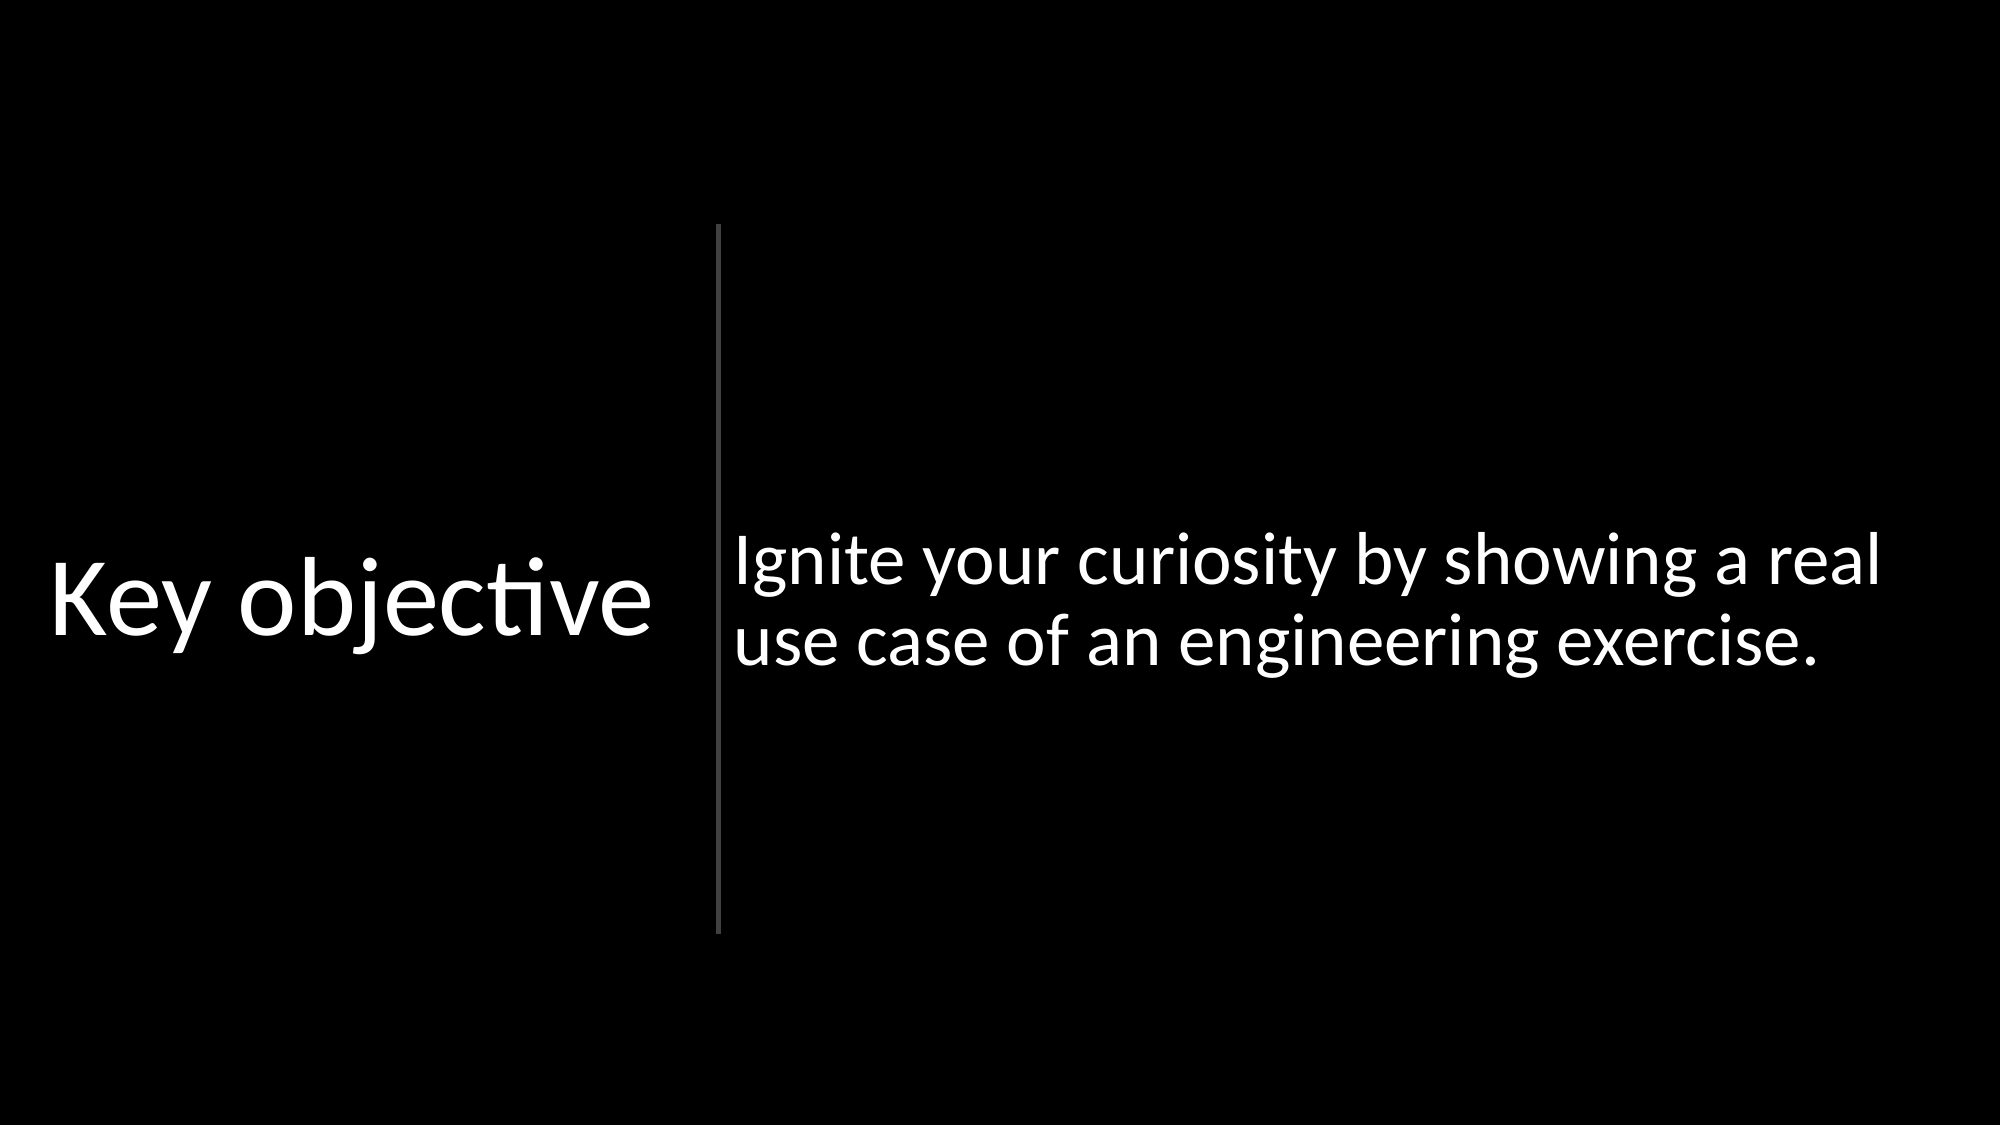

# Ignite your curiosity by showing a real use case of an engineering exercise.
Key objective